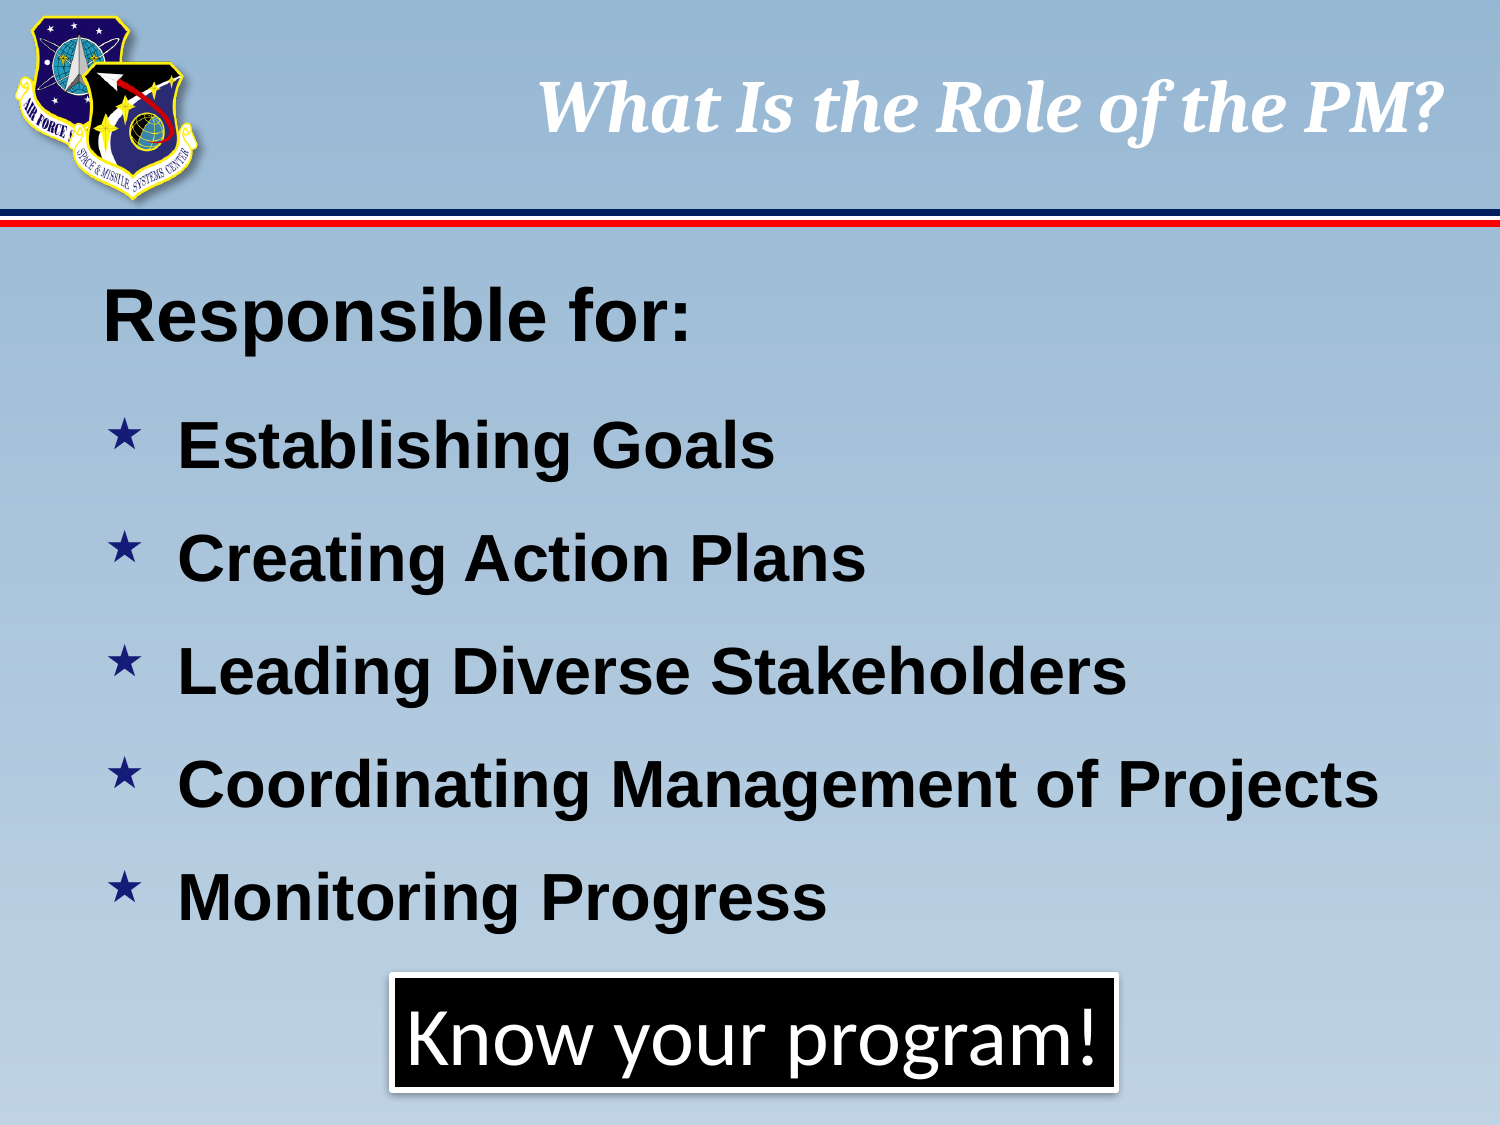

# What Is the Role of the PM?
Responsible for:
Establishing Goals
Creating Action Plans
Leading Diverse Stakeholders
Coordinating Management of Projects
Monitoring Progress
Know your program!